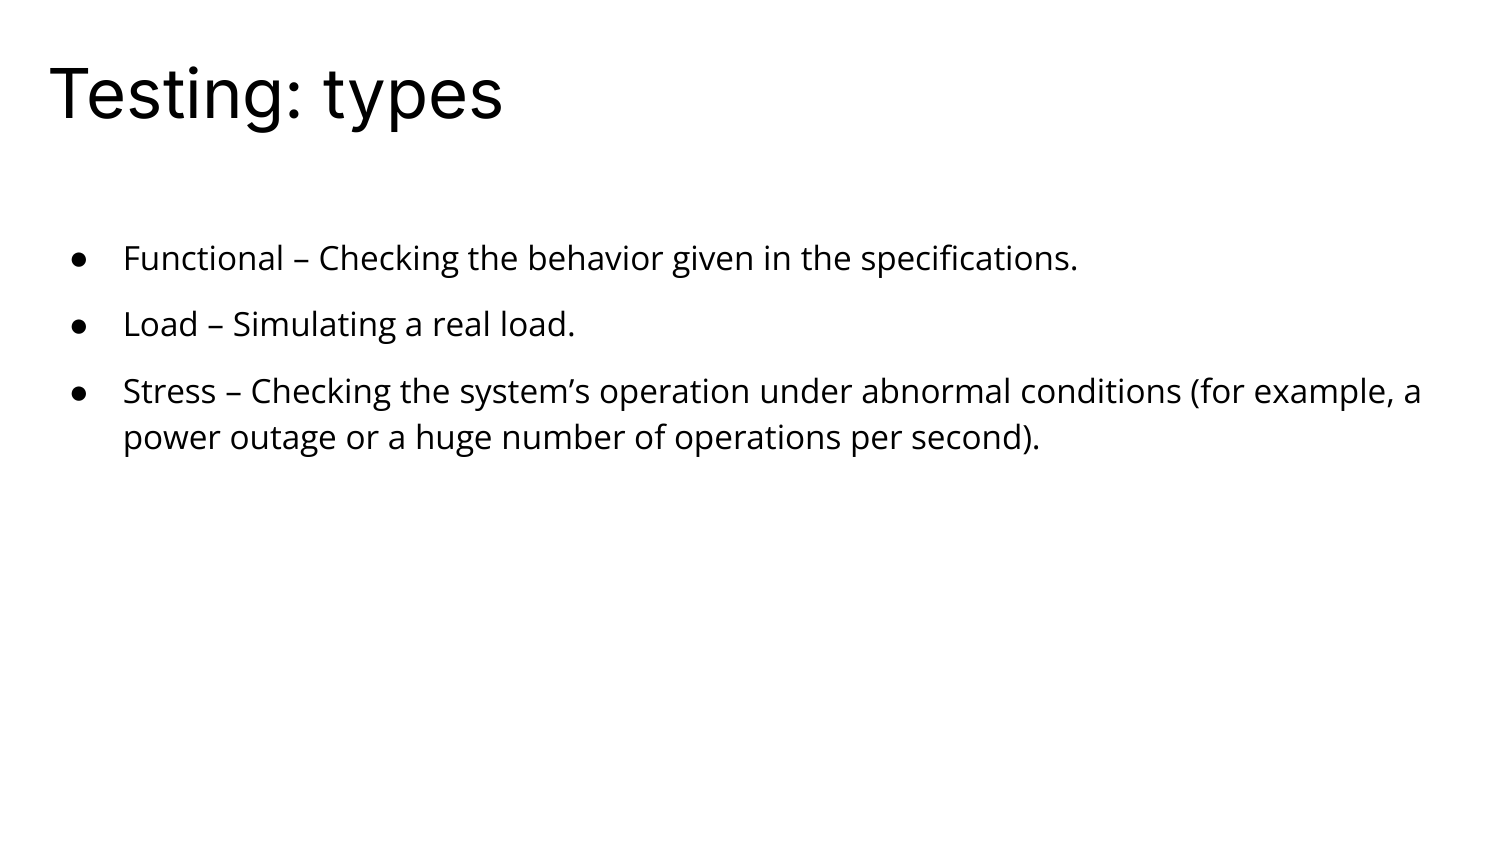

# Testing: types
Functional – Checking the behavior given in the specifications.
Load – Simulating a real load.
Stress – Checking the system’s operation under abnormal conditions (for example, a power outage or a huge number of operations per second).